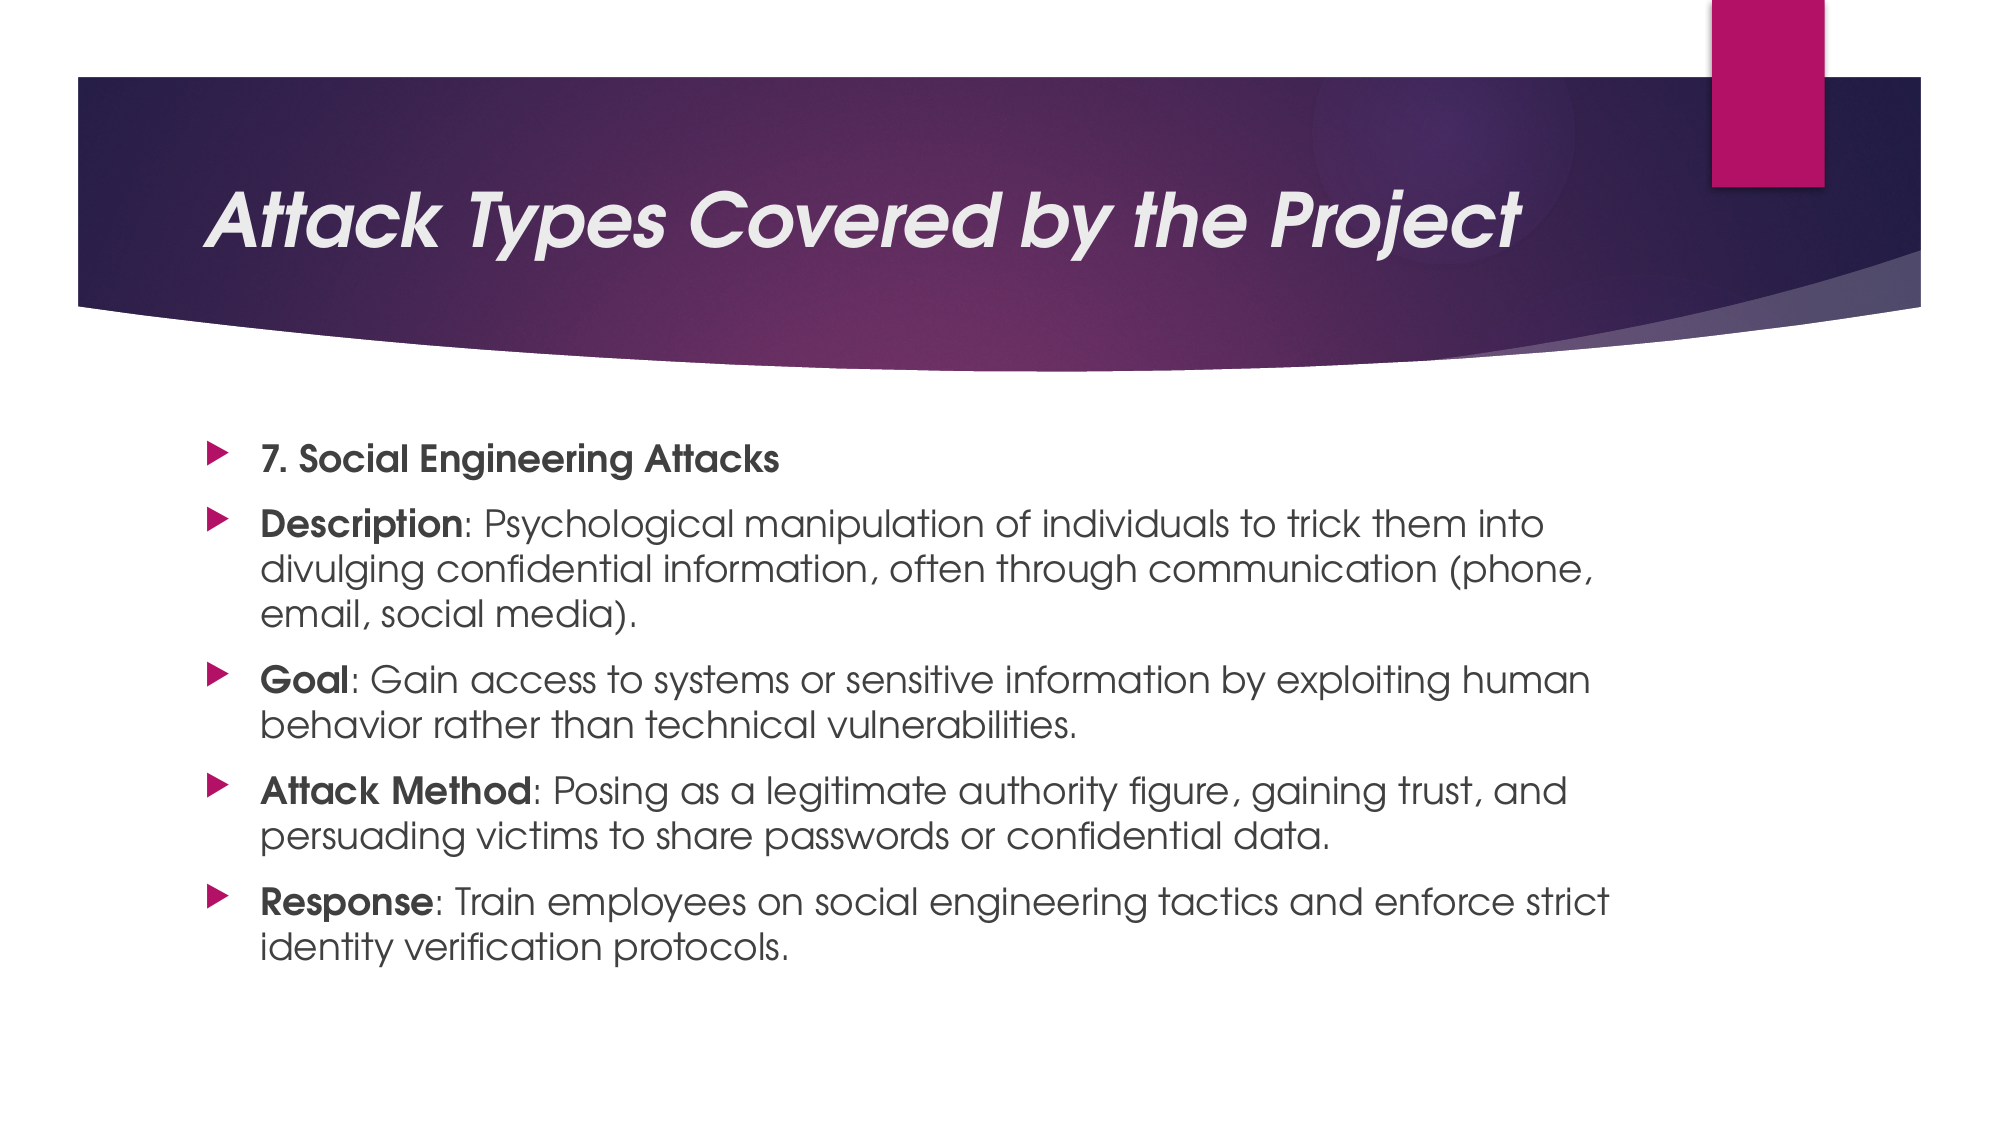

# Attack Types Covered by the Project
7. Social Engineering Attacks
Description: Psychological manipulation of individuals to trick them into divulging confidential information, often through communication (phone, email, social media).
Goal: Gain access to systems or sensitive information by exploiting human behavior rather than technical vulnerabilities.
Attack Method: Posing as a legitimate authority figure, gaining trust, and persuading victims to share passwords or confidential data.
Response: Train employees on social engineering tactics and enforce strict identity verification protocols.